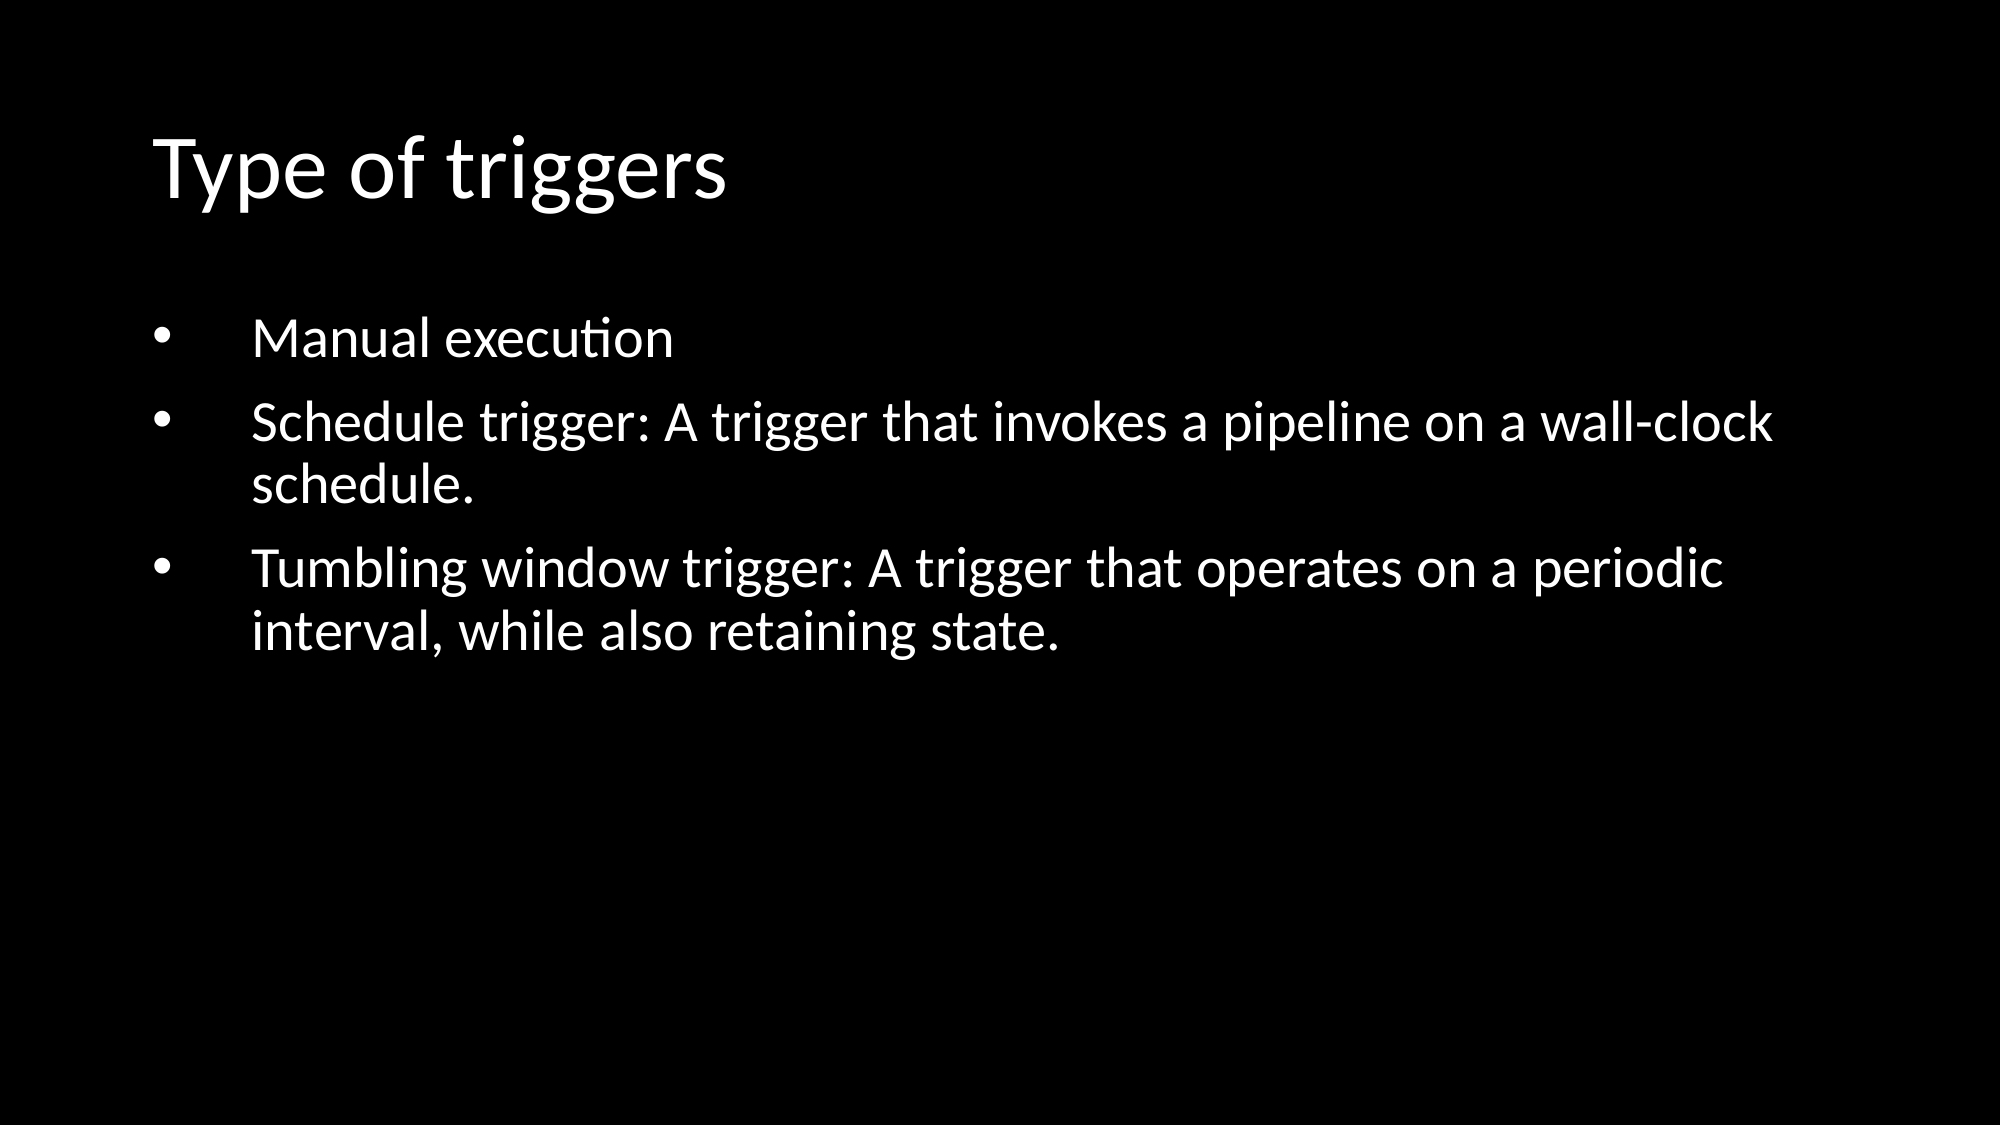

# Type of triggers
Manual execution
Schedule trigger: A trigger that invokes a pipeline on a wall-clock schedule.
Tumbling window trigger: A trigger that operates on a periodic interval, while also retaining state.